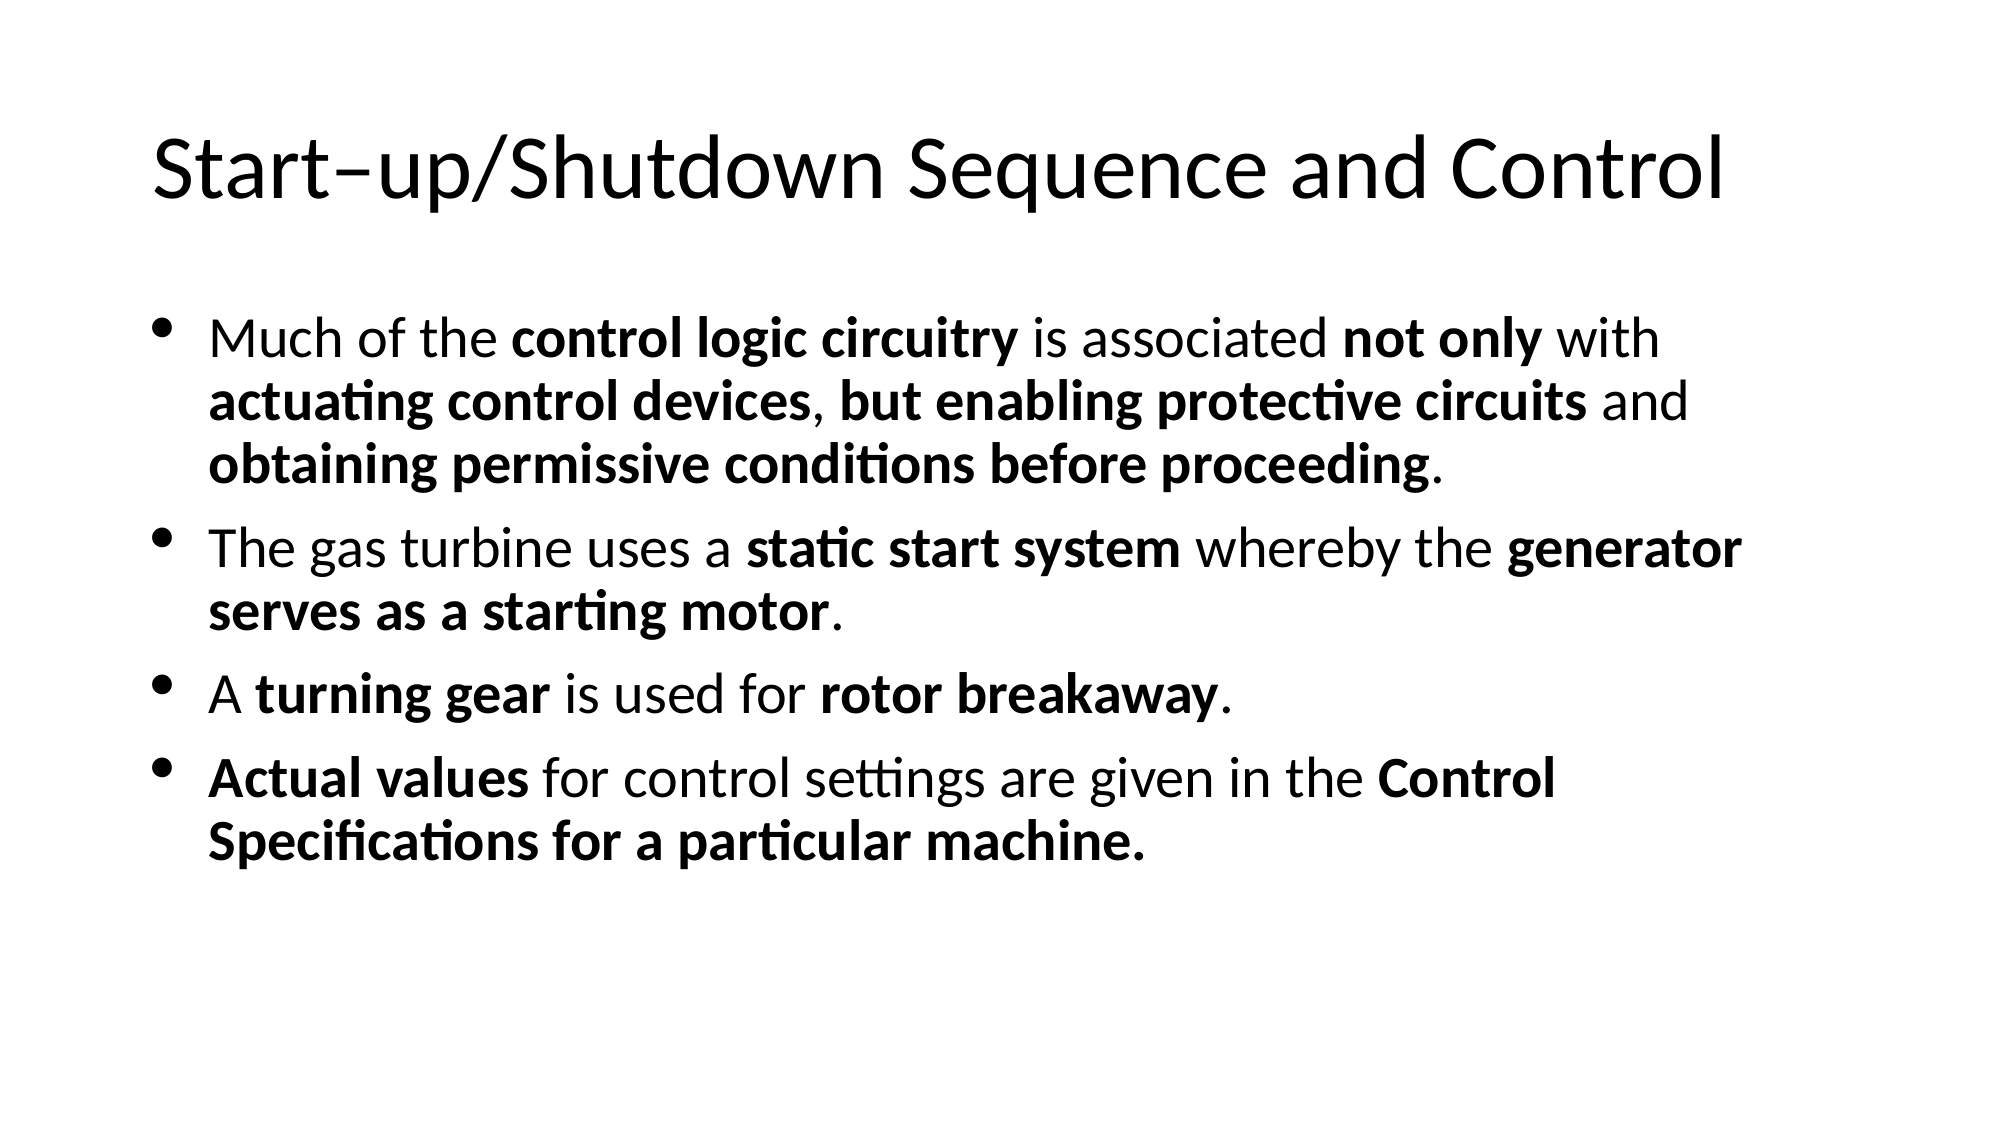

# Start–up/Shutdown Sequence and Control
Much of the control logic circuitry is associated not only with actuating control devices, but enabling protective circuits and obtaining permissive conditions before proceeding.
The gas turbine uses a static start system whereby the generator serves as a starting motor.
A turning gear is used for rotor breakaway.
Actual values for control settings are given in the Control Specifications for a particular machine.